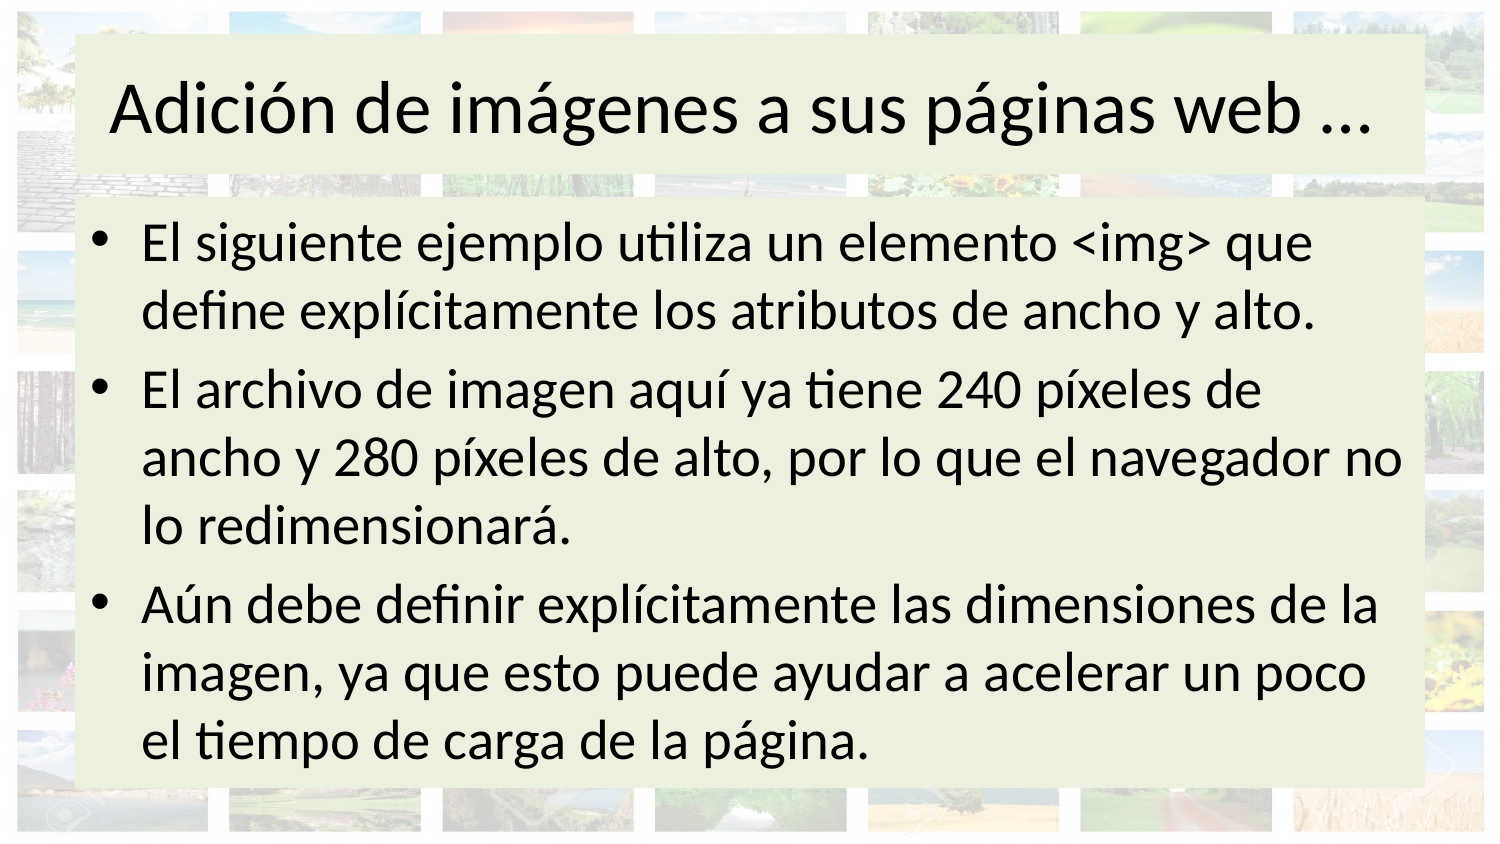

# Adición de imágenes a sus páginas web …
El siguiente ejemplo utiliza un elemento <img> que define explícitamente los atributos de ancho y alto.
El archivo de imagen aquí ya tiene 240 píxeles de ancho y 280 píxeles de alto, por lo que el navegador no lo redimensionará.
Aún debe definir explícitamente las dimensiones de la imagen, ya que esto puede ayudar a acelerar un poco el tiempo de carga de la página.